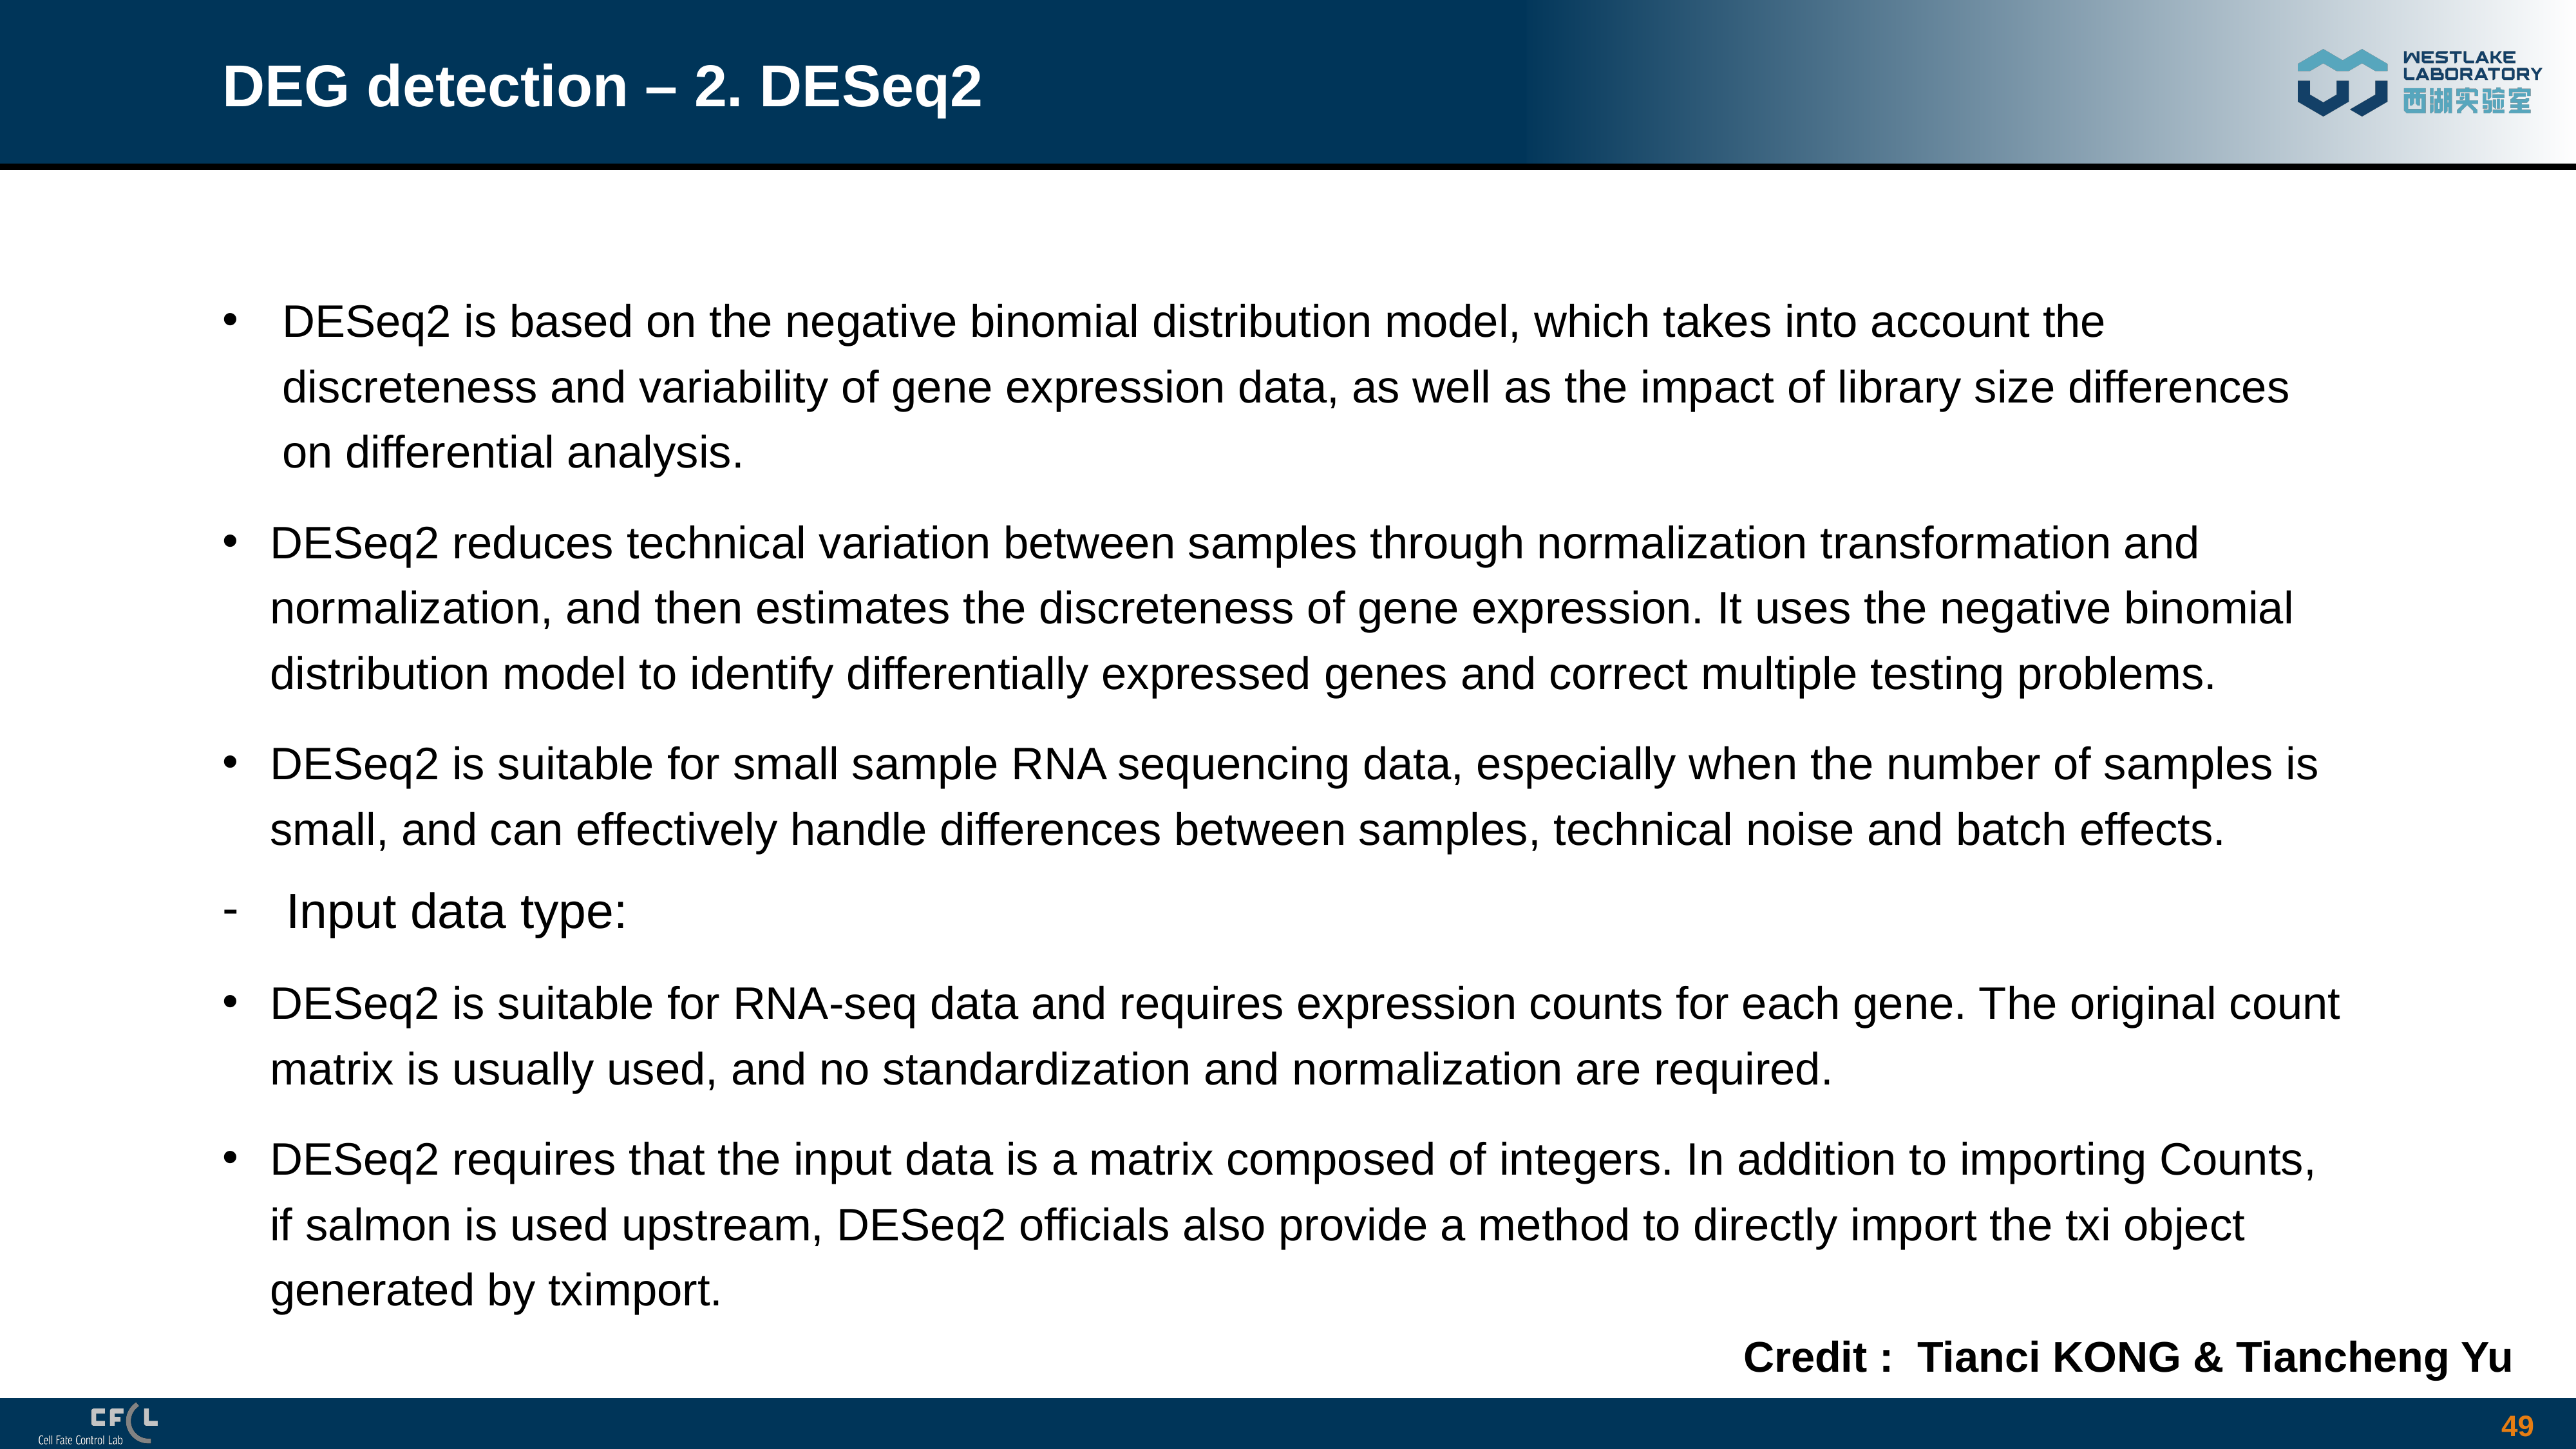

# DEG detection – 2. DESeq2
DESeq2 is based on the negative binomial distribution model, which takes into account the discreteness and variability of gene expression data, as well as the impact of library size differences on differential analysis.
DESeq2 reduces technical variation between samples through normalization transformation and normalization, and then estimates the discreteness of gene expression. It uses the negative binomial distribution model to identify differentially expressed genes and correct multiple testing problems.
DESeq2 is suitable for small sample RNA sequencing data, especially when the number of samples is small, and can effectively handle differences between samples, technical noise and batch effects.
Input data type:
DESeq2 is suitable for RNA-seq data and requires expression counts for each gene. The original count matrix is ​​usually used, and no standardization and normalization are required.
DESeq2 requires that the input data is a matrix composed of integers. In addition to importing Counts, if salmon is used upstream, DESeq2 officials also provide a method to directly import the txi object generated by tximport.
Credit :  Tianci KONG & Tiancheng Yu
49